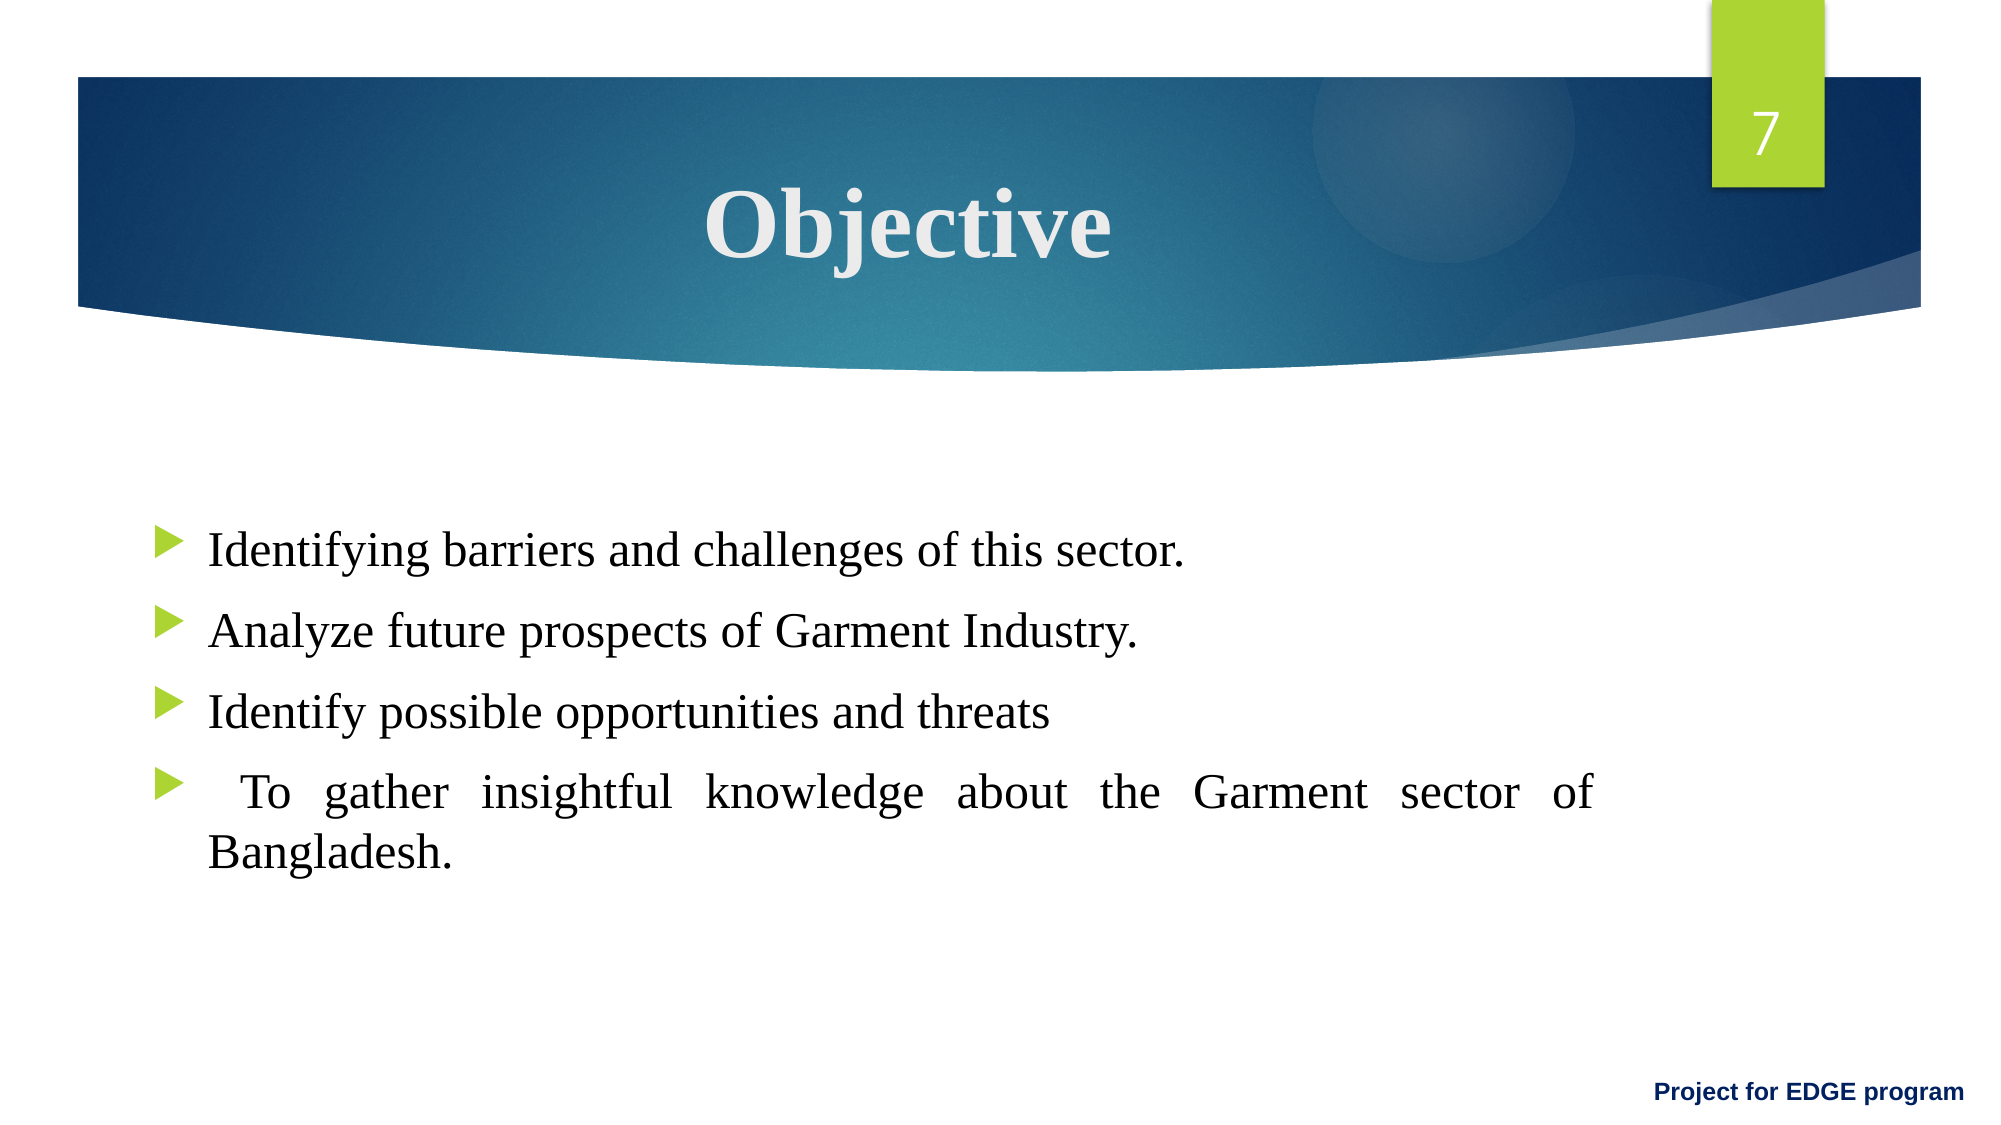

7
# Objective
Identifying barriers and challenges of this sector.
Analyze future prospects of Garment Industry.
Identify possible opportunities and threats
 To gather insightful knowledge about the Garment sector of Bangladesh.
Project for EDGE program